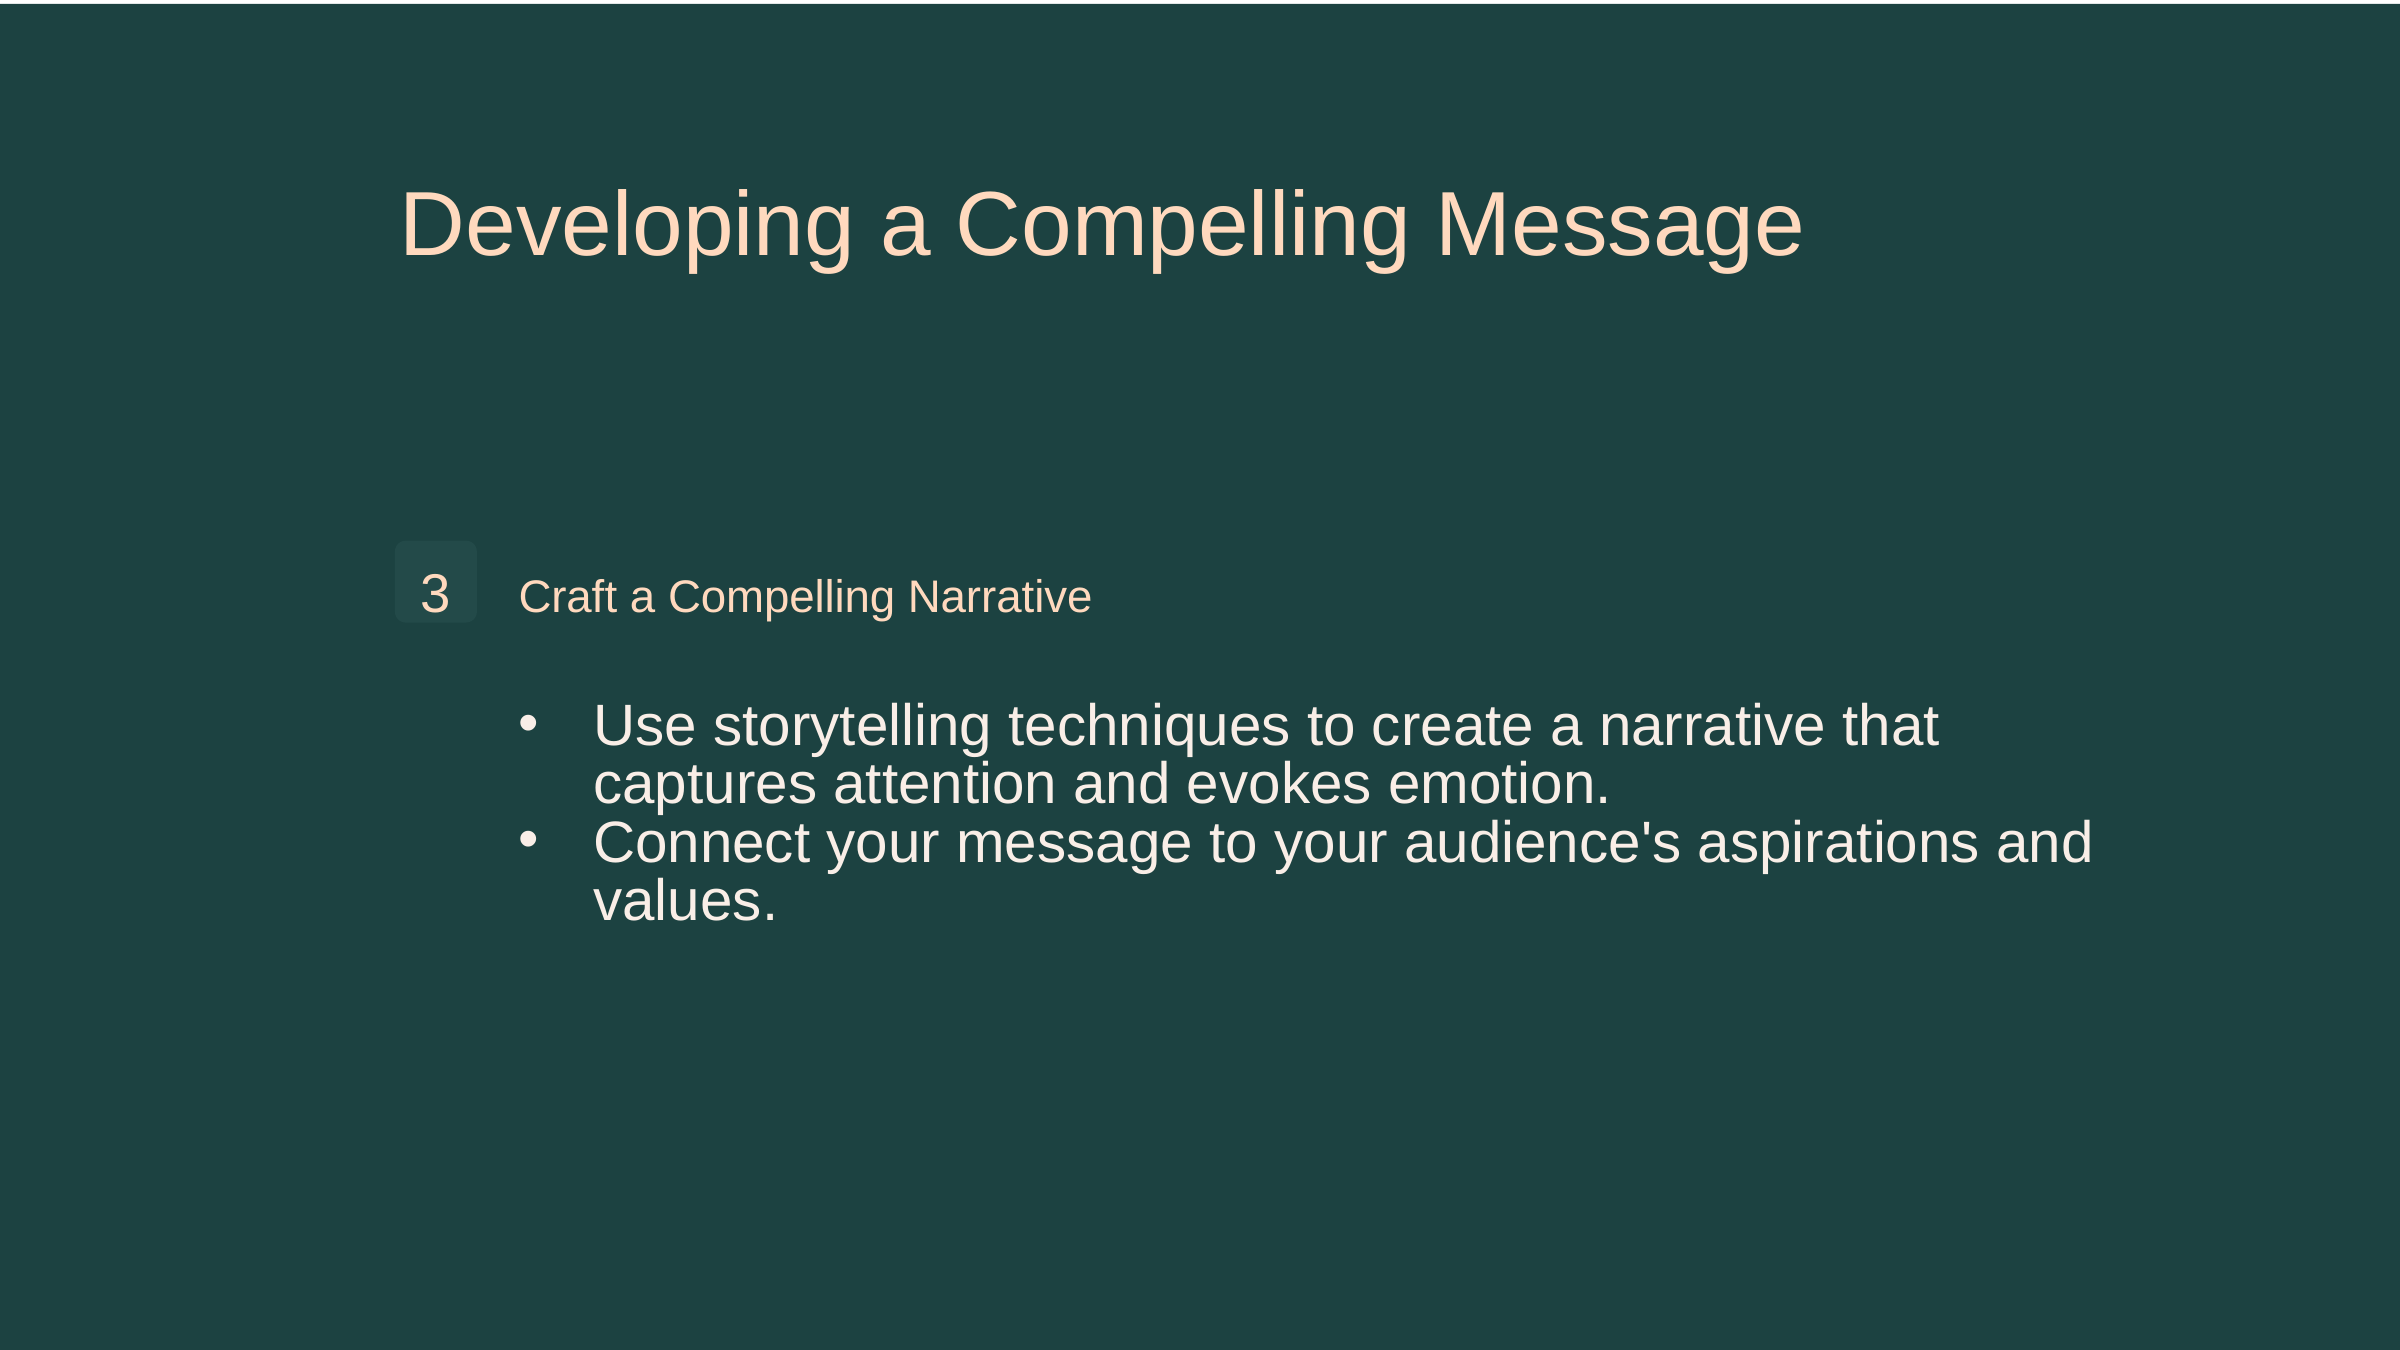

Developing a Compelling Message

3
Craft a Compelling Narrative
Use storytelling techniques to create a narrative that captures attention and evokes emotion.
Connect your message to your audience's aspirations and values.